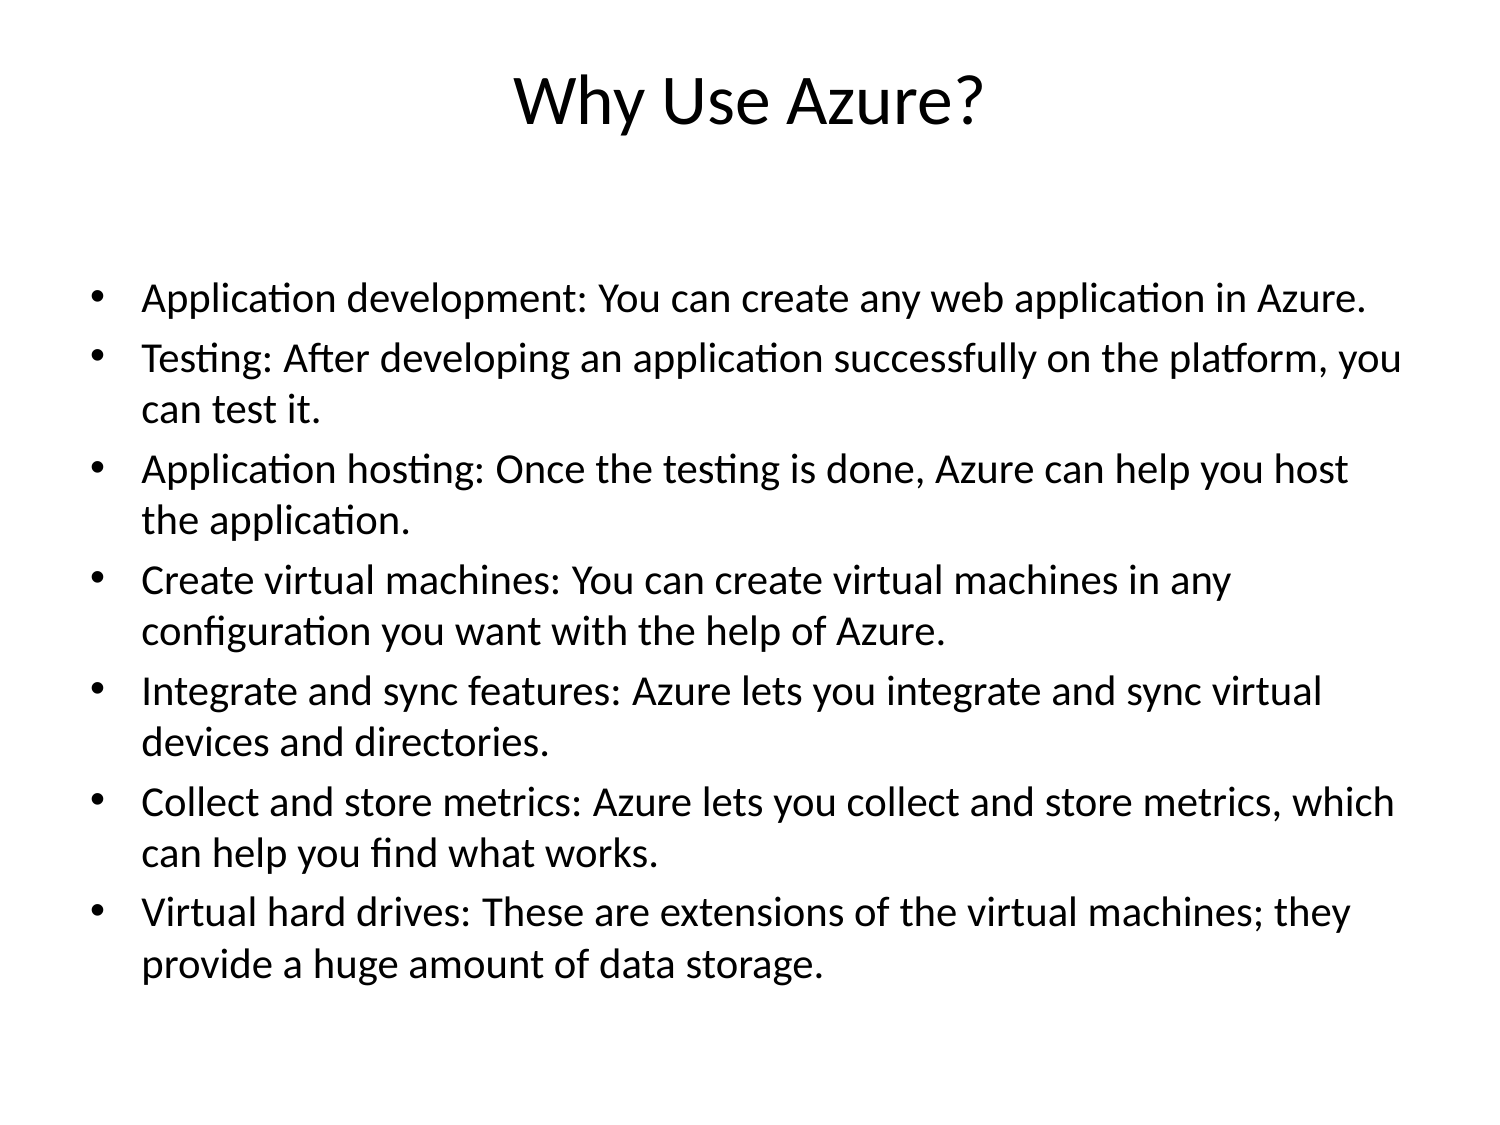

# Why Use Azure?
Application development: You can create any web application in Azure.
Testing: After developing an application successfully on the platform, you can test it.
Application hosting: Once the testing is done, Azure can help you host the application.
Create virtual machines: You can create virtual machines in any configuration you want with the help of Azure.
Integrate and sync features: Azure lets you integrate and sync virtual devices and directories.
Collect and store metrics: Azure lets you collect and store metrics, which can help you find what works.
Virtual hard drives: These are extensions of the virtual machines; they provide a huge amount of data storage.